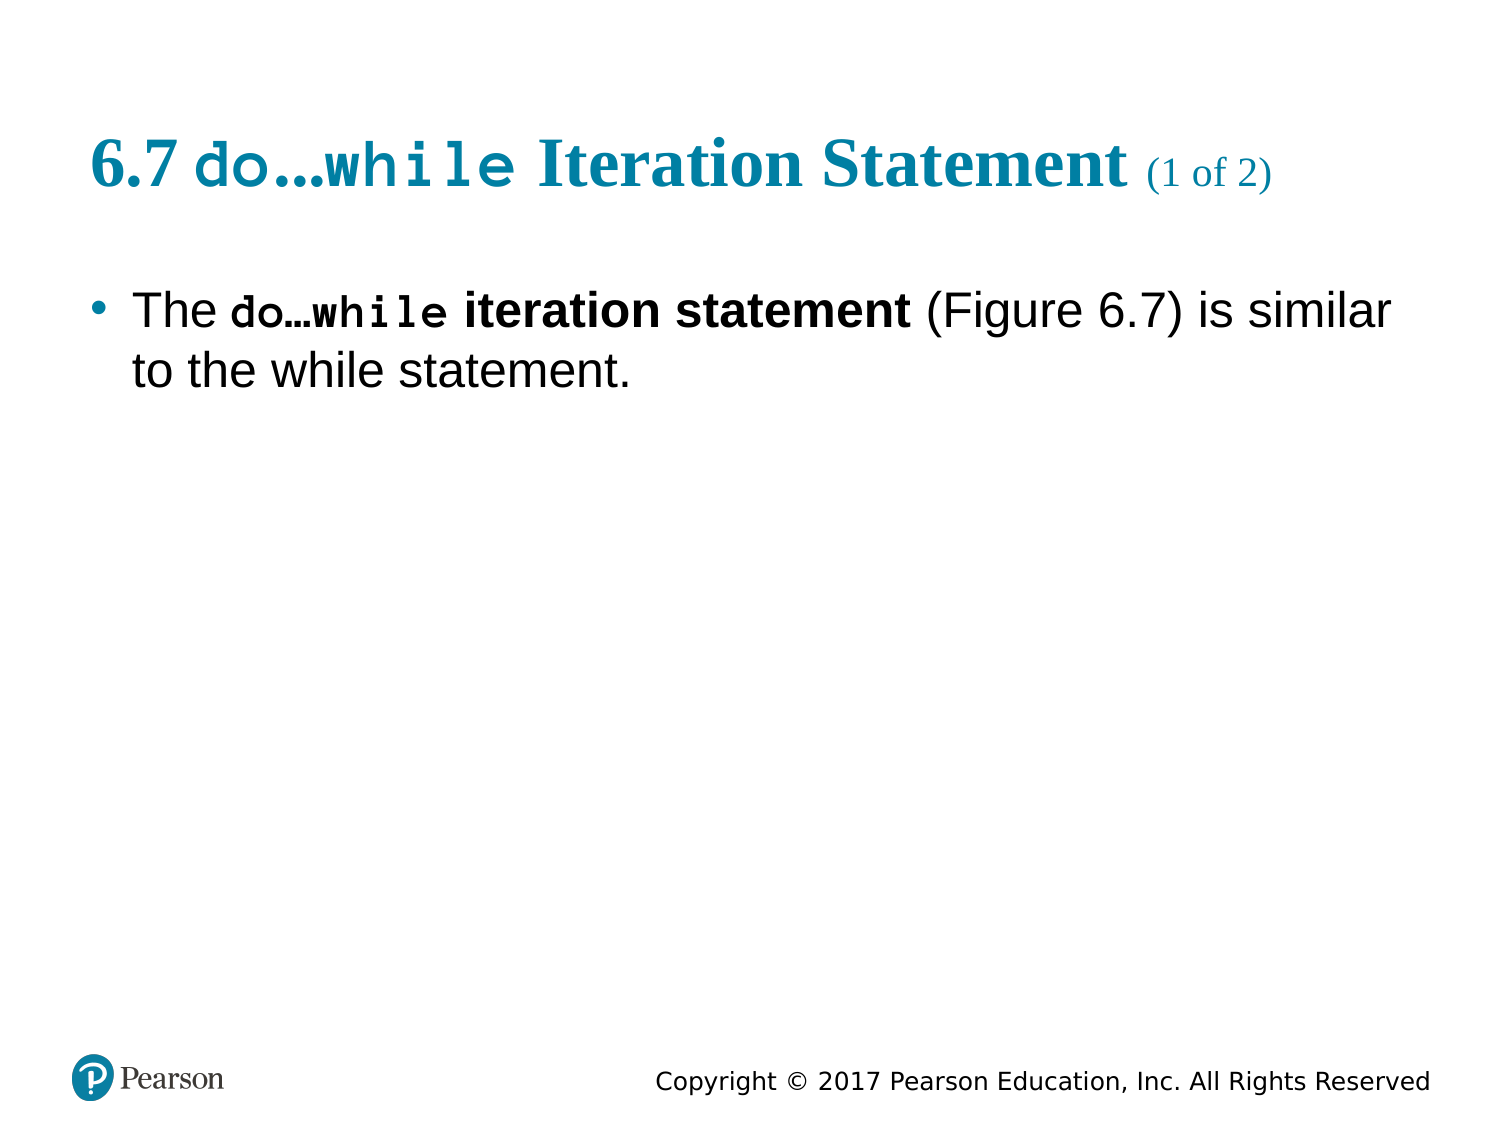

# 6.7 do...while Iteration Statement (1 of 2)
The do…while iteration statement (Figure 6.7) is similar to the while statement.